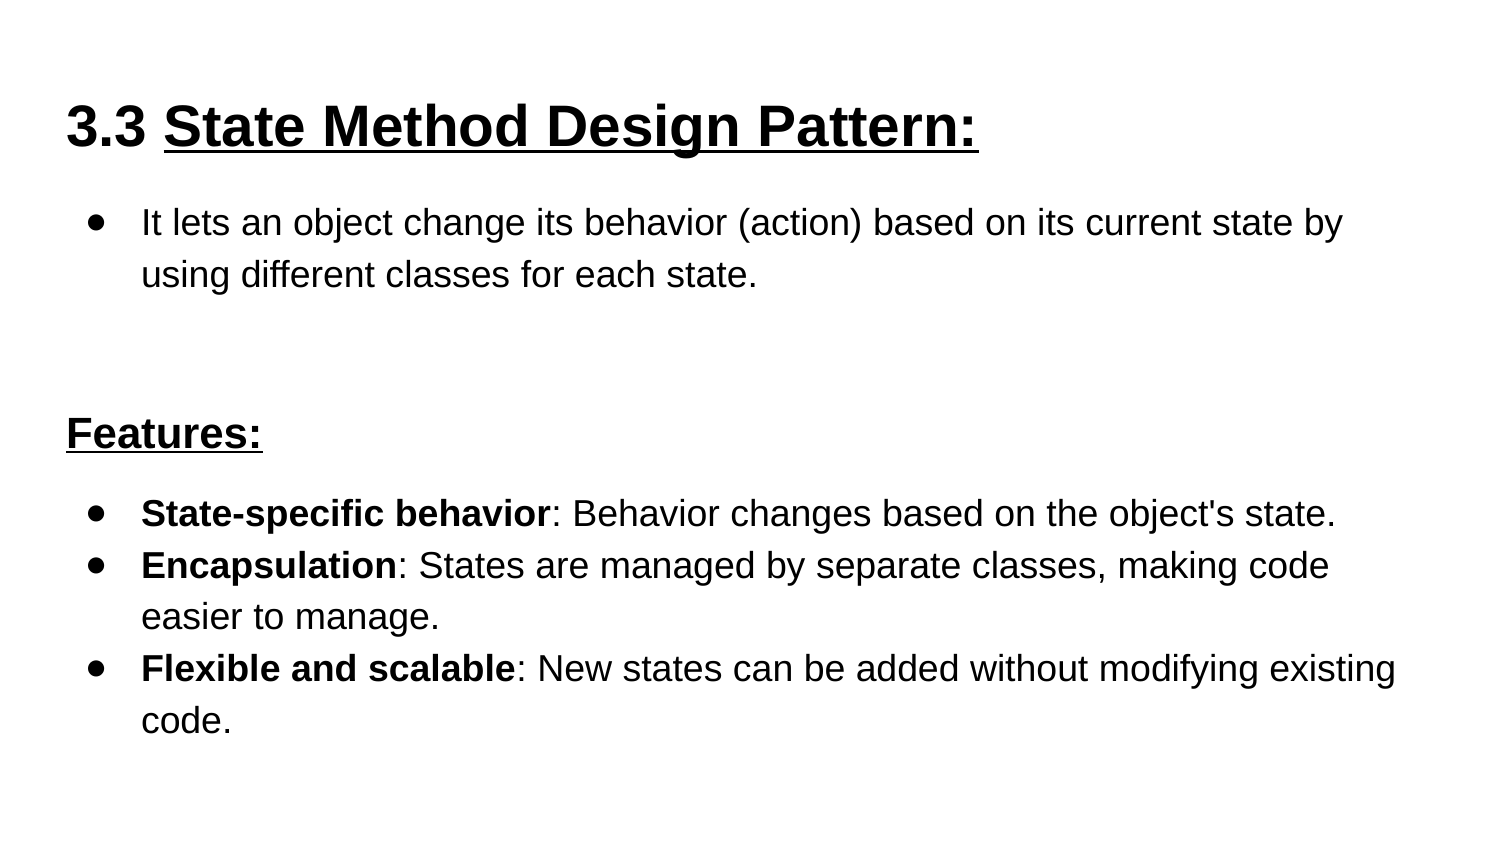

# 3.3 State Method Design Pattern:
It lets an object change its behavior (action) based on its current state by using different classes for each state.

Features:
State-specific behavior: Behavior changes based on the object's state.
Encapsulation: States are managed by separate classes, making code easier to manage.
Flexible and scalable: New states can be added without modifying existing code.